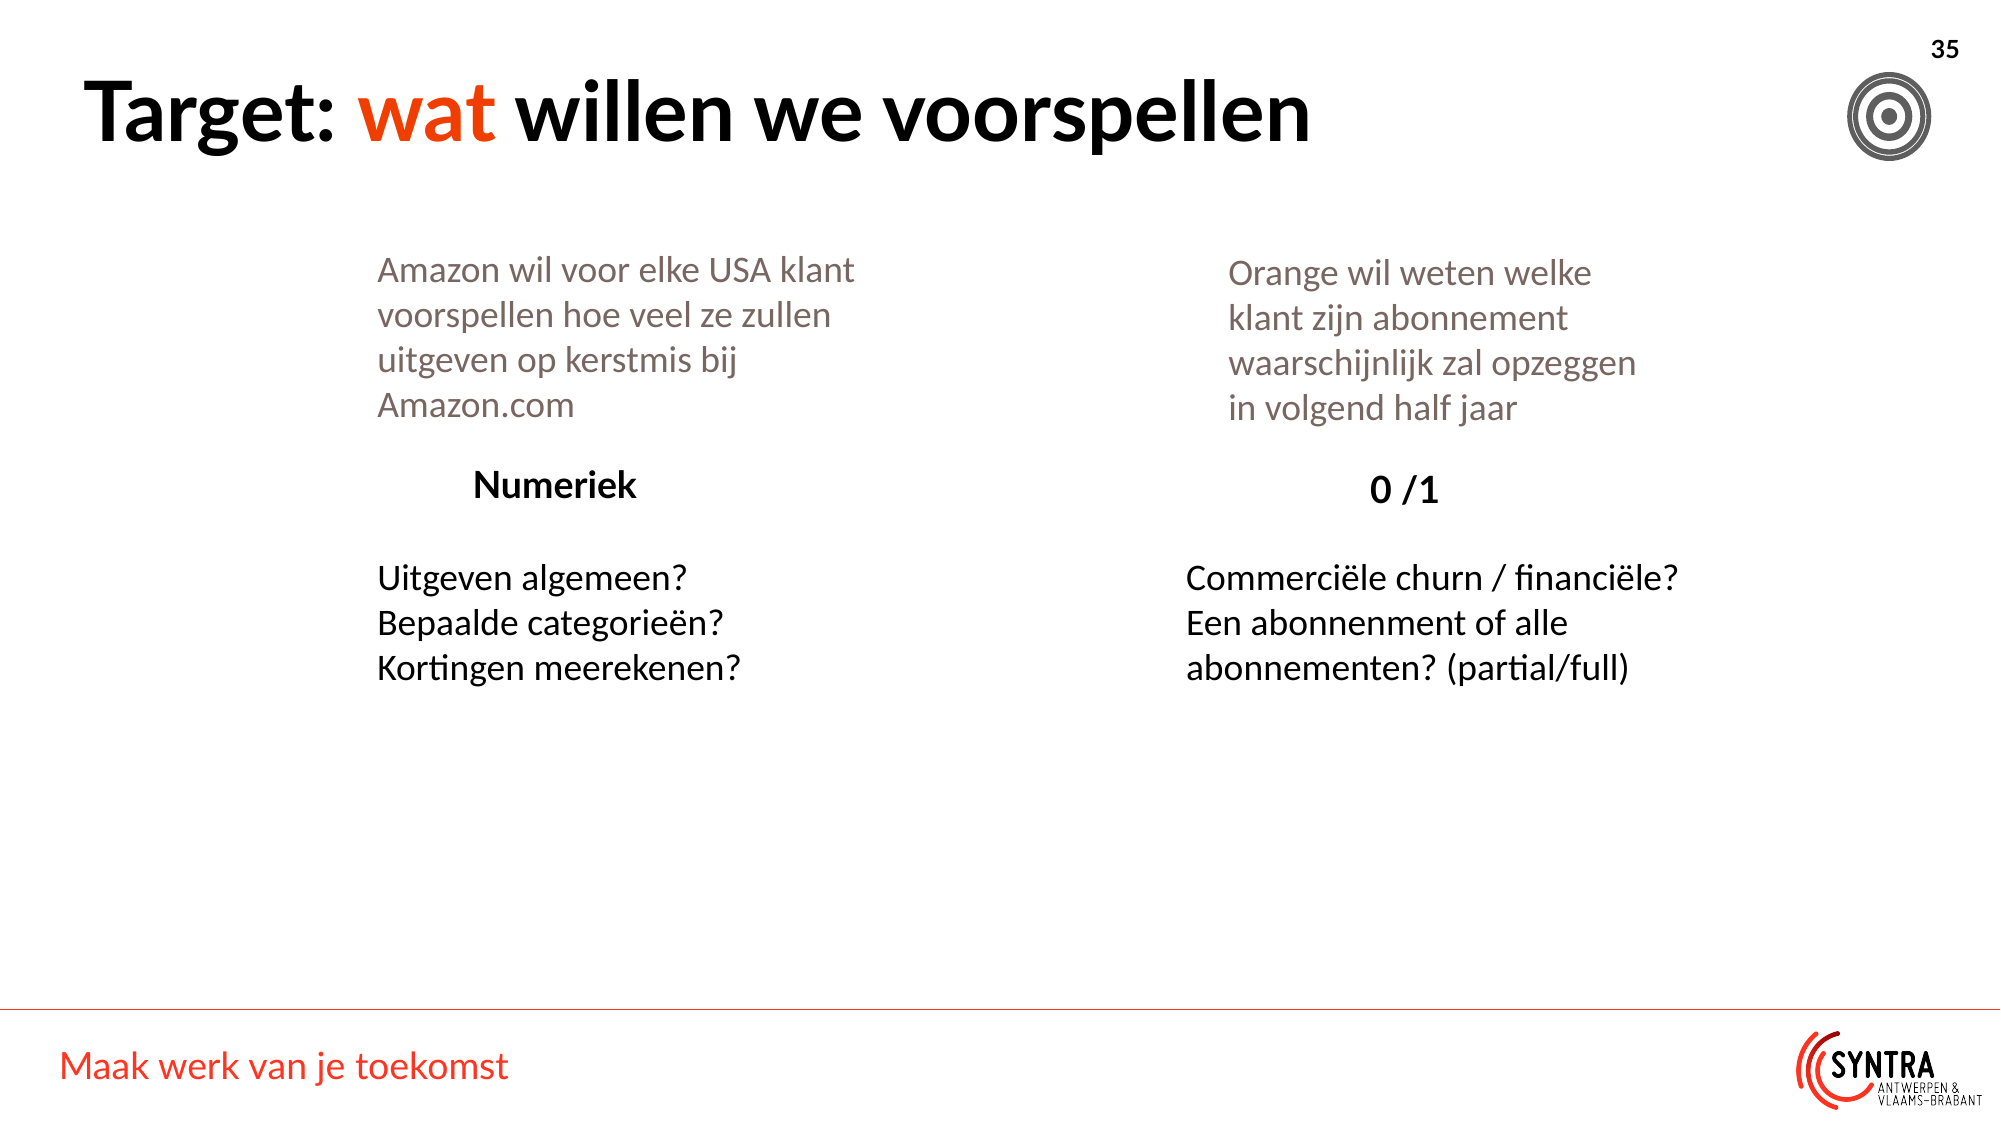

Target: wat willen we voorspellen

Amazon wil voor elke USA klant voorspellen hoe veel ze zullen uitgeven op kerstmis bij Amazon.com
Orange wil weten welke klant zijn abonnement waarschijnlijk zal opzeggen in volgend half jaar
Numeriek

0 /1
Commerciële churn / financiële?
Een abonnenment of alle abonnementen? (partial/full)

Uitgeven algemeen?
Bepaalde categorieën?
Kortingen meerekenen?